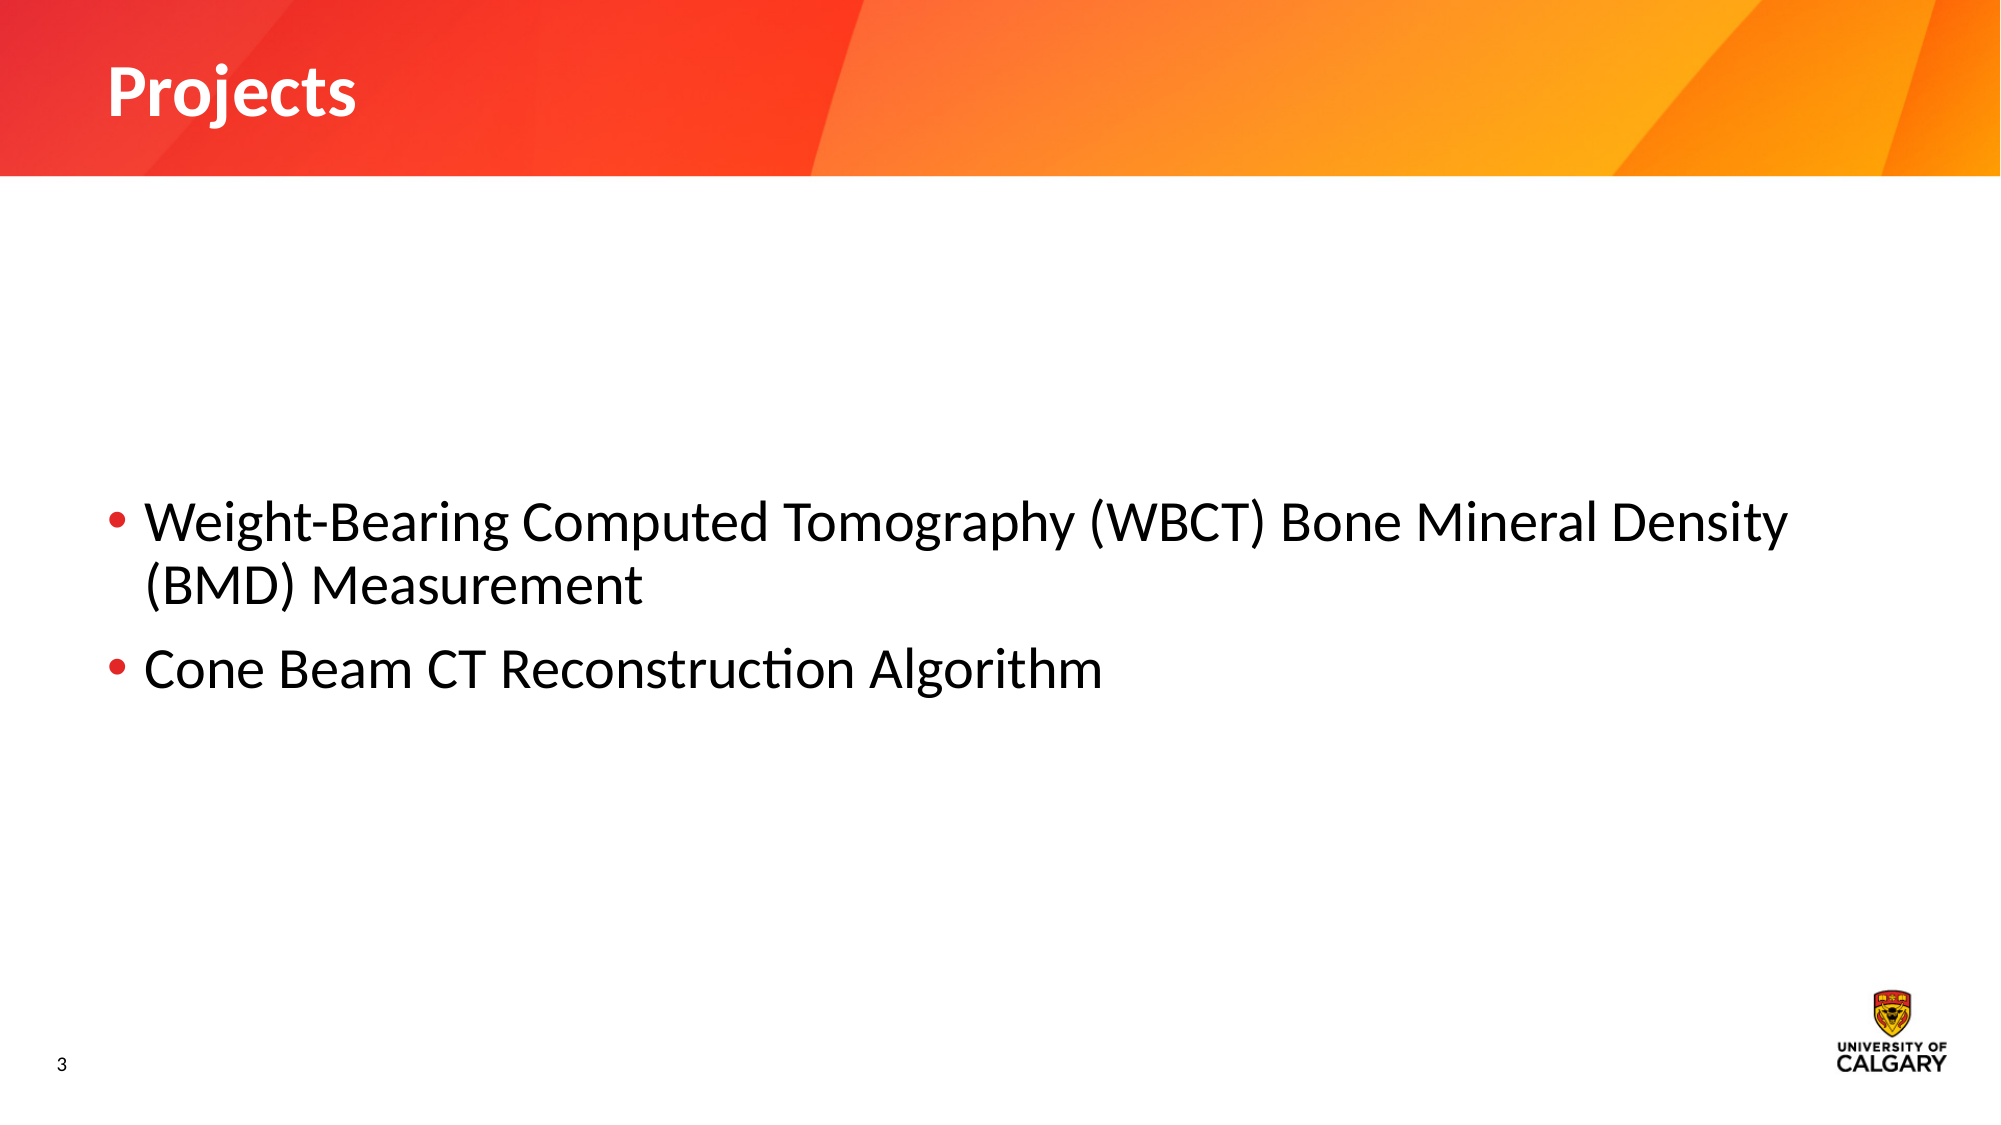

# Projects
Weight-Bearing Computed Tomography (WBCT) Bone Mineral Density (BMD) Measurement
Cone Beam CT Reconstruction Algorithm

3